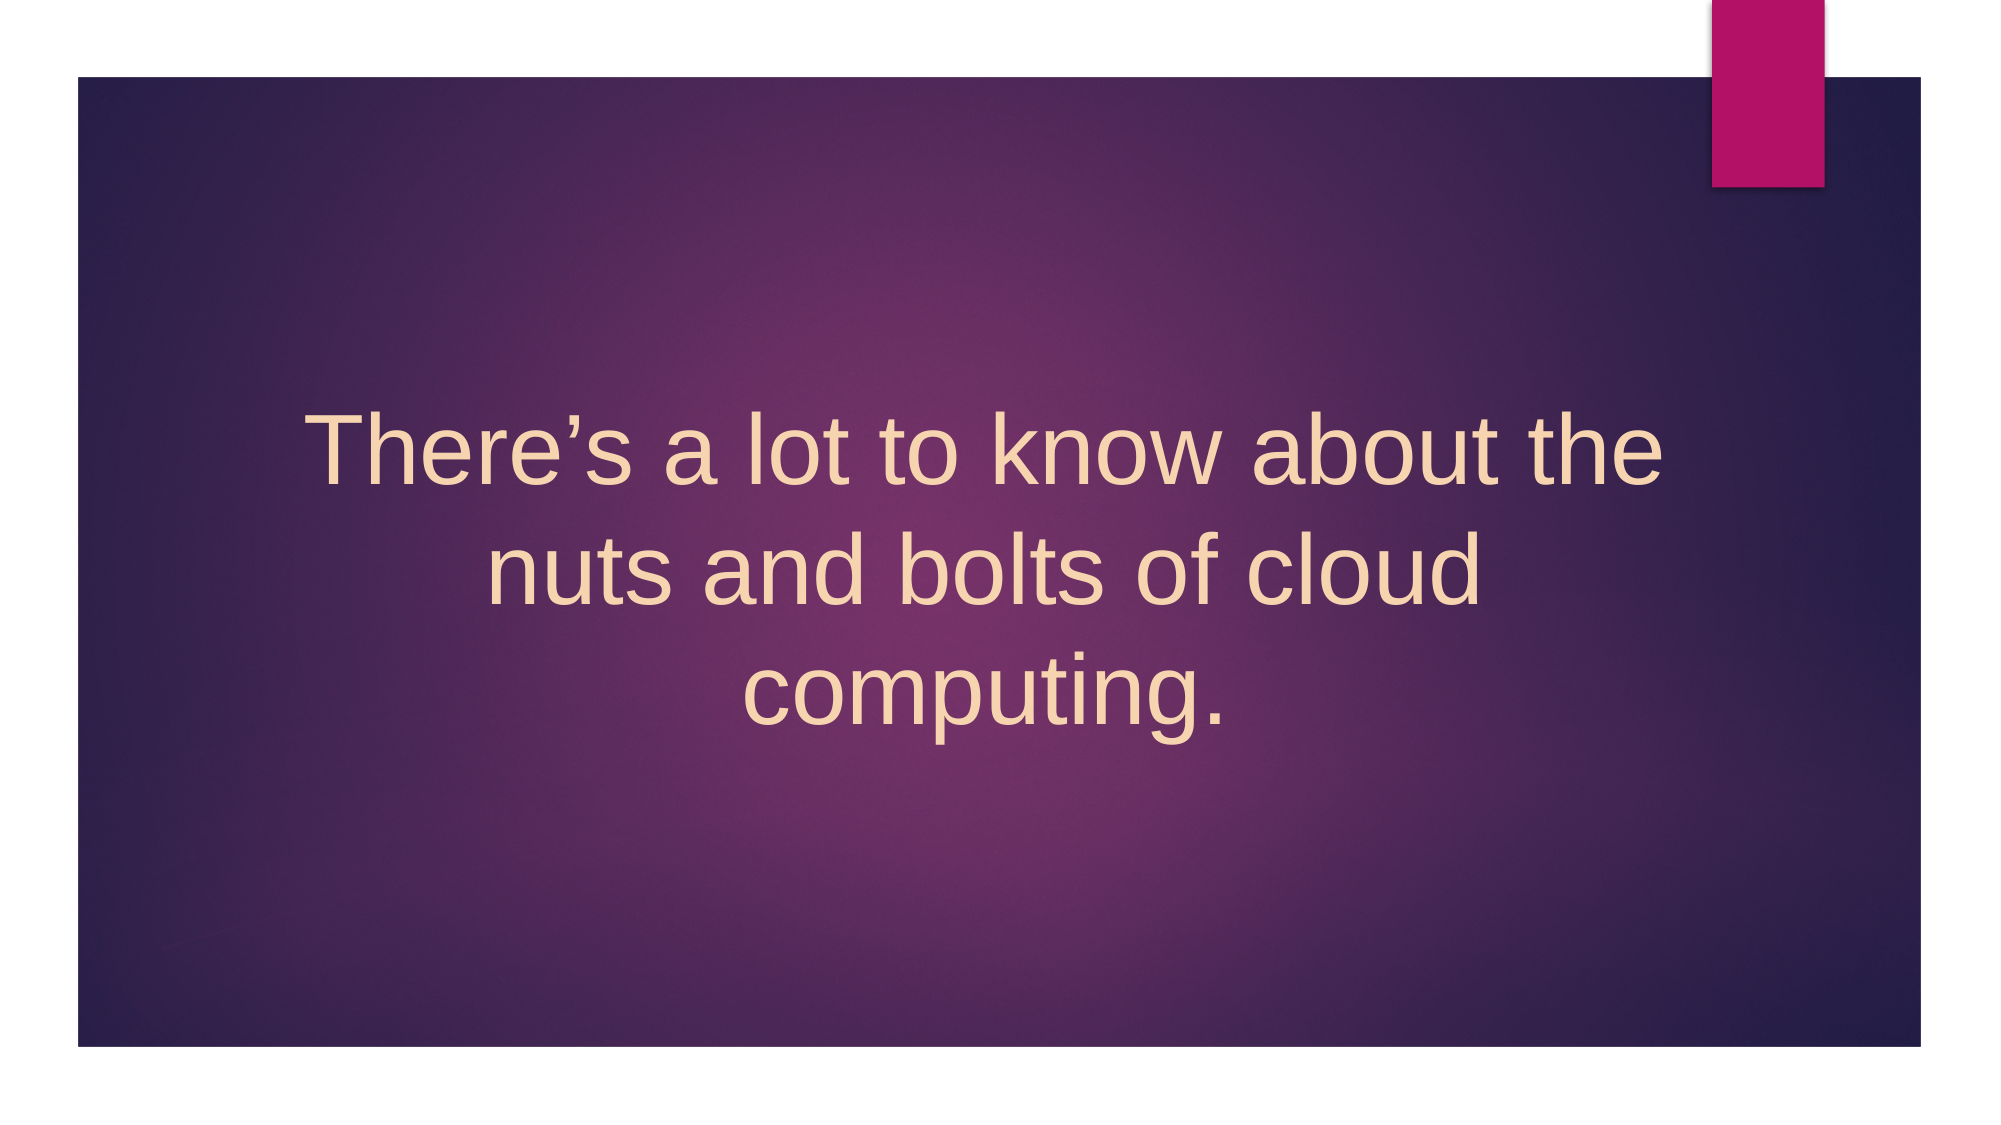

# There’s a lot to know about the nuts and bolts of cloud computing.